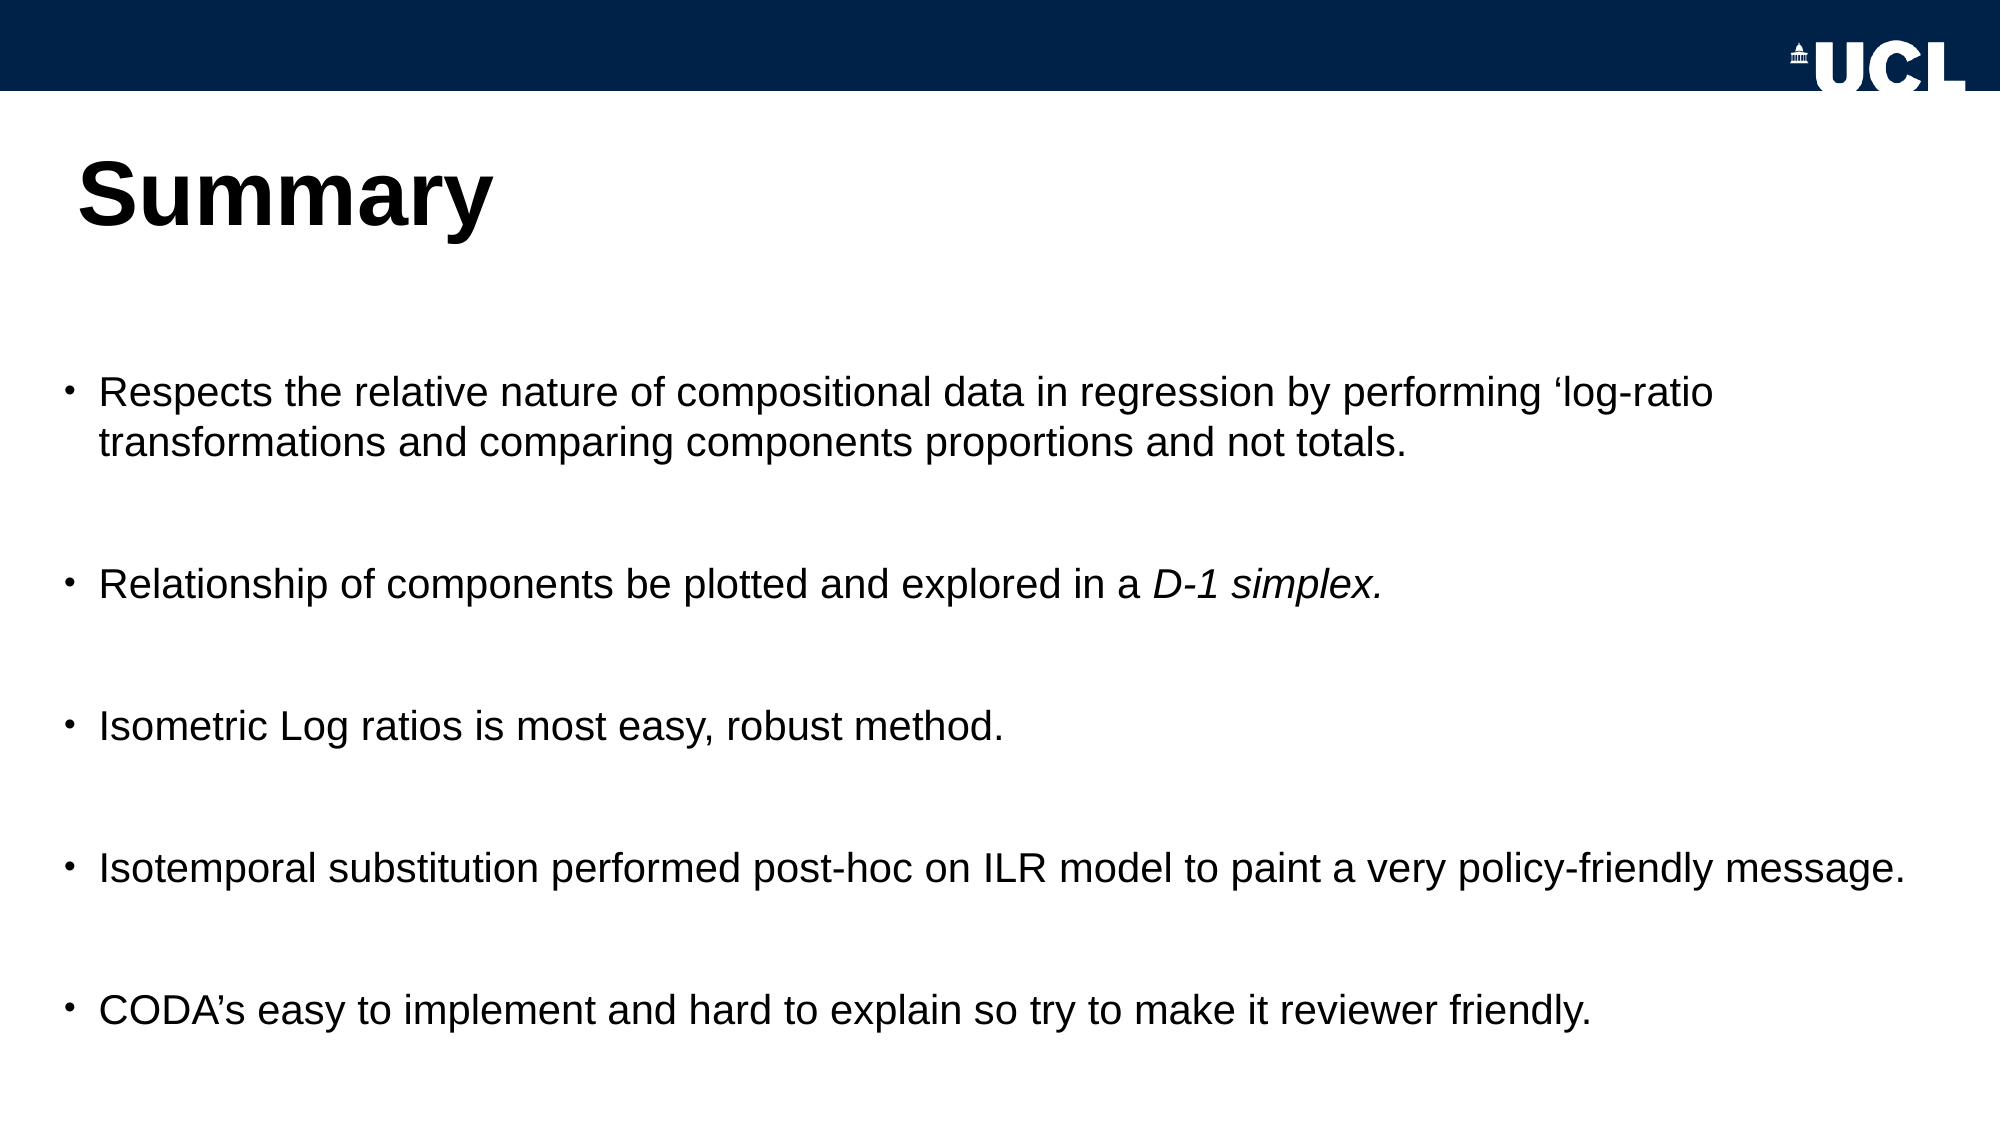

# Summary
Respects the relative nature of compositional data in regression by performing ‘log-ratio transformations and comparing components proportions and not totals.

Relationship of components be plotted and explored in a D-1 simplex.

Isometric Log ratios is most easy, robust method.

Isotemporal substitution performed post-hoc on ILR model to paint a very policy-friendly message.

CODA’s easy to implement and hard to explain so try to make it reviewer friendly.